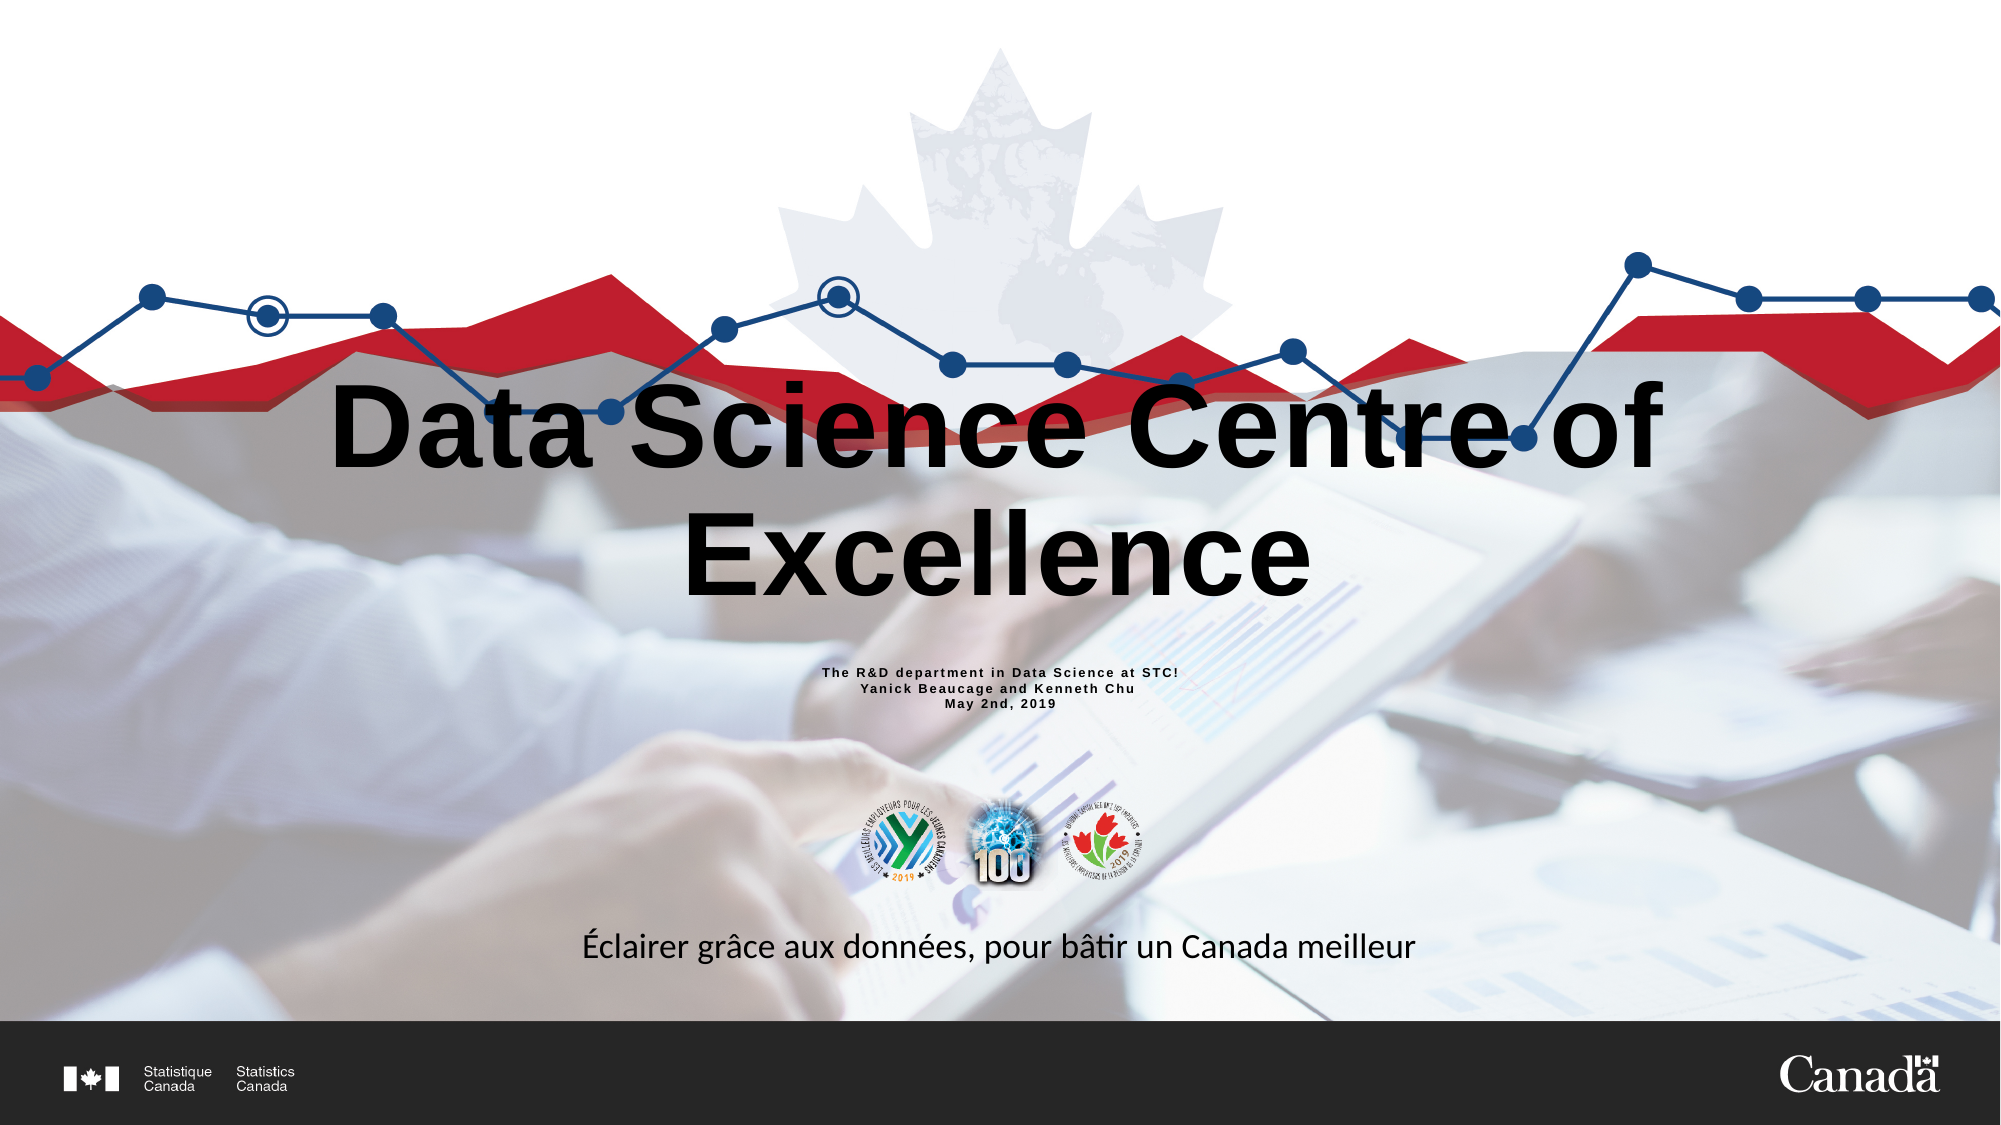

# Data Science Centre of Excellence
The R&D department in Data Science at STC!
Yanick Beaucage and Kenneth Chu
May 2nd, 2019